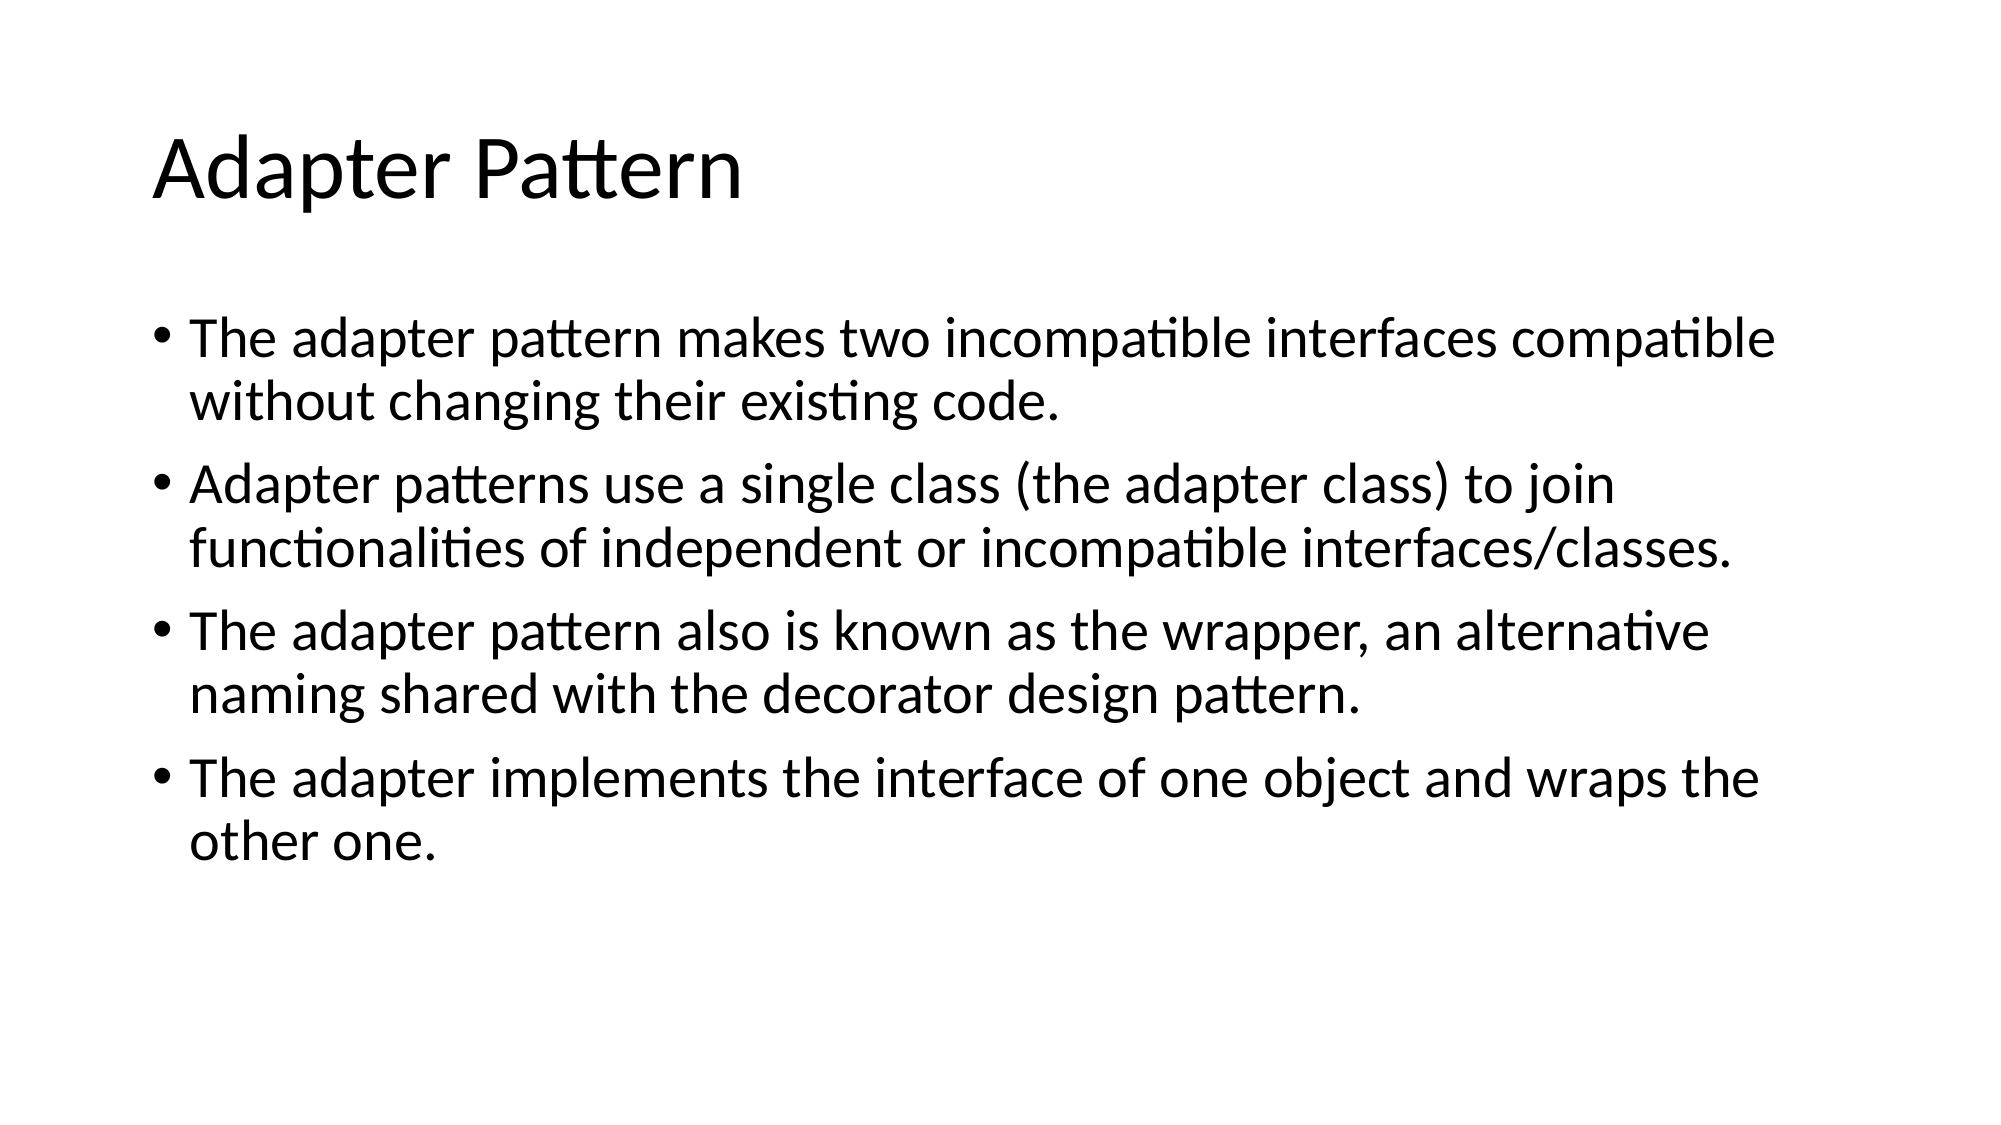

# Adapter Pattern
The adapter pattern makes two incompatible interfaces compatible without changing their existing code.
Adapter patterns use a single class (the adapter class) to join functionalities of independent or incompatible interfaces/classes.
The adapter pattern also is known as the wrapper, an alternative naming shared with the decorator design pattern.
The adapter implements the interface of one object and wraps the other one.